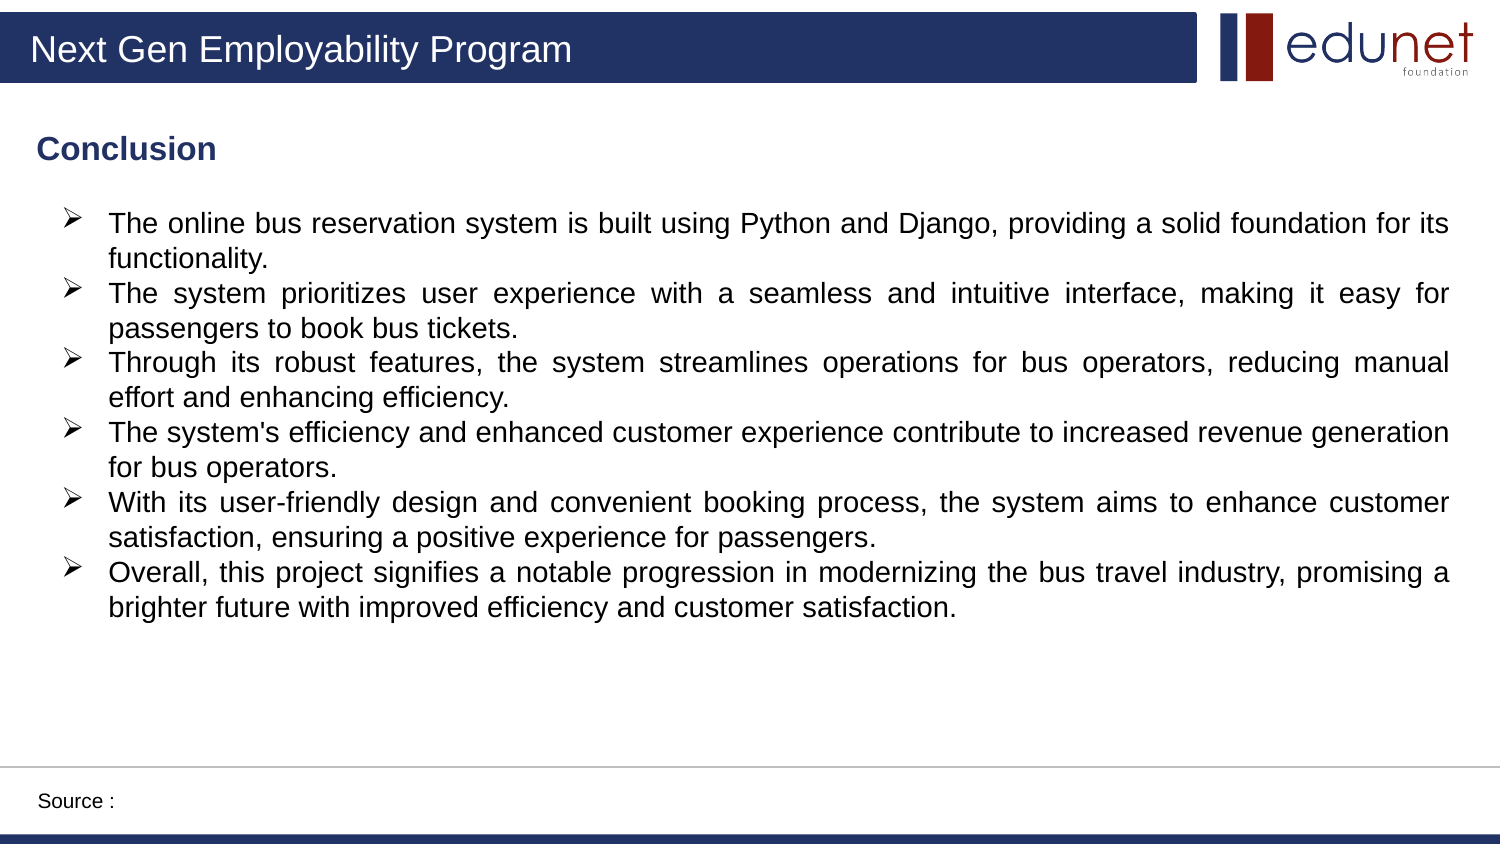

Conclusion
The online bus reservation system is built using Python and Django, providing a solid foundation for its functionality.
The system prioritizes user experience with a seamless and intuitive interface, making it easy for passengers to book bus tickets.
Through its robust features, the system streamlines operations for bus operators, reducing manual effort and enhancing efficiency.
The system's efficiency and enhanced customer experience contribute to increased revenue generation for bus operators.
With its user-friendly design and convenient booking process, the system aims to enhance customer satisfaction, ensuring a positive experience for passengers.
Overall, this project signifies a notable progression in modernizing the bus travel industry, promising a brighter future with improved efficiency and customer satisfaction.
Source :